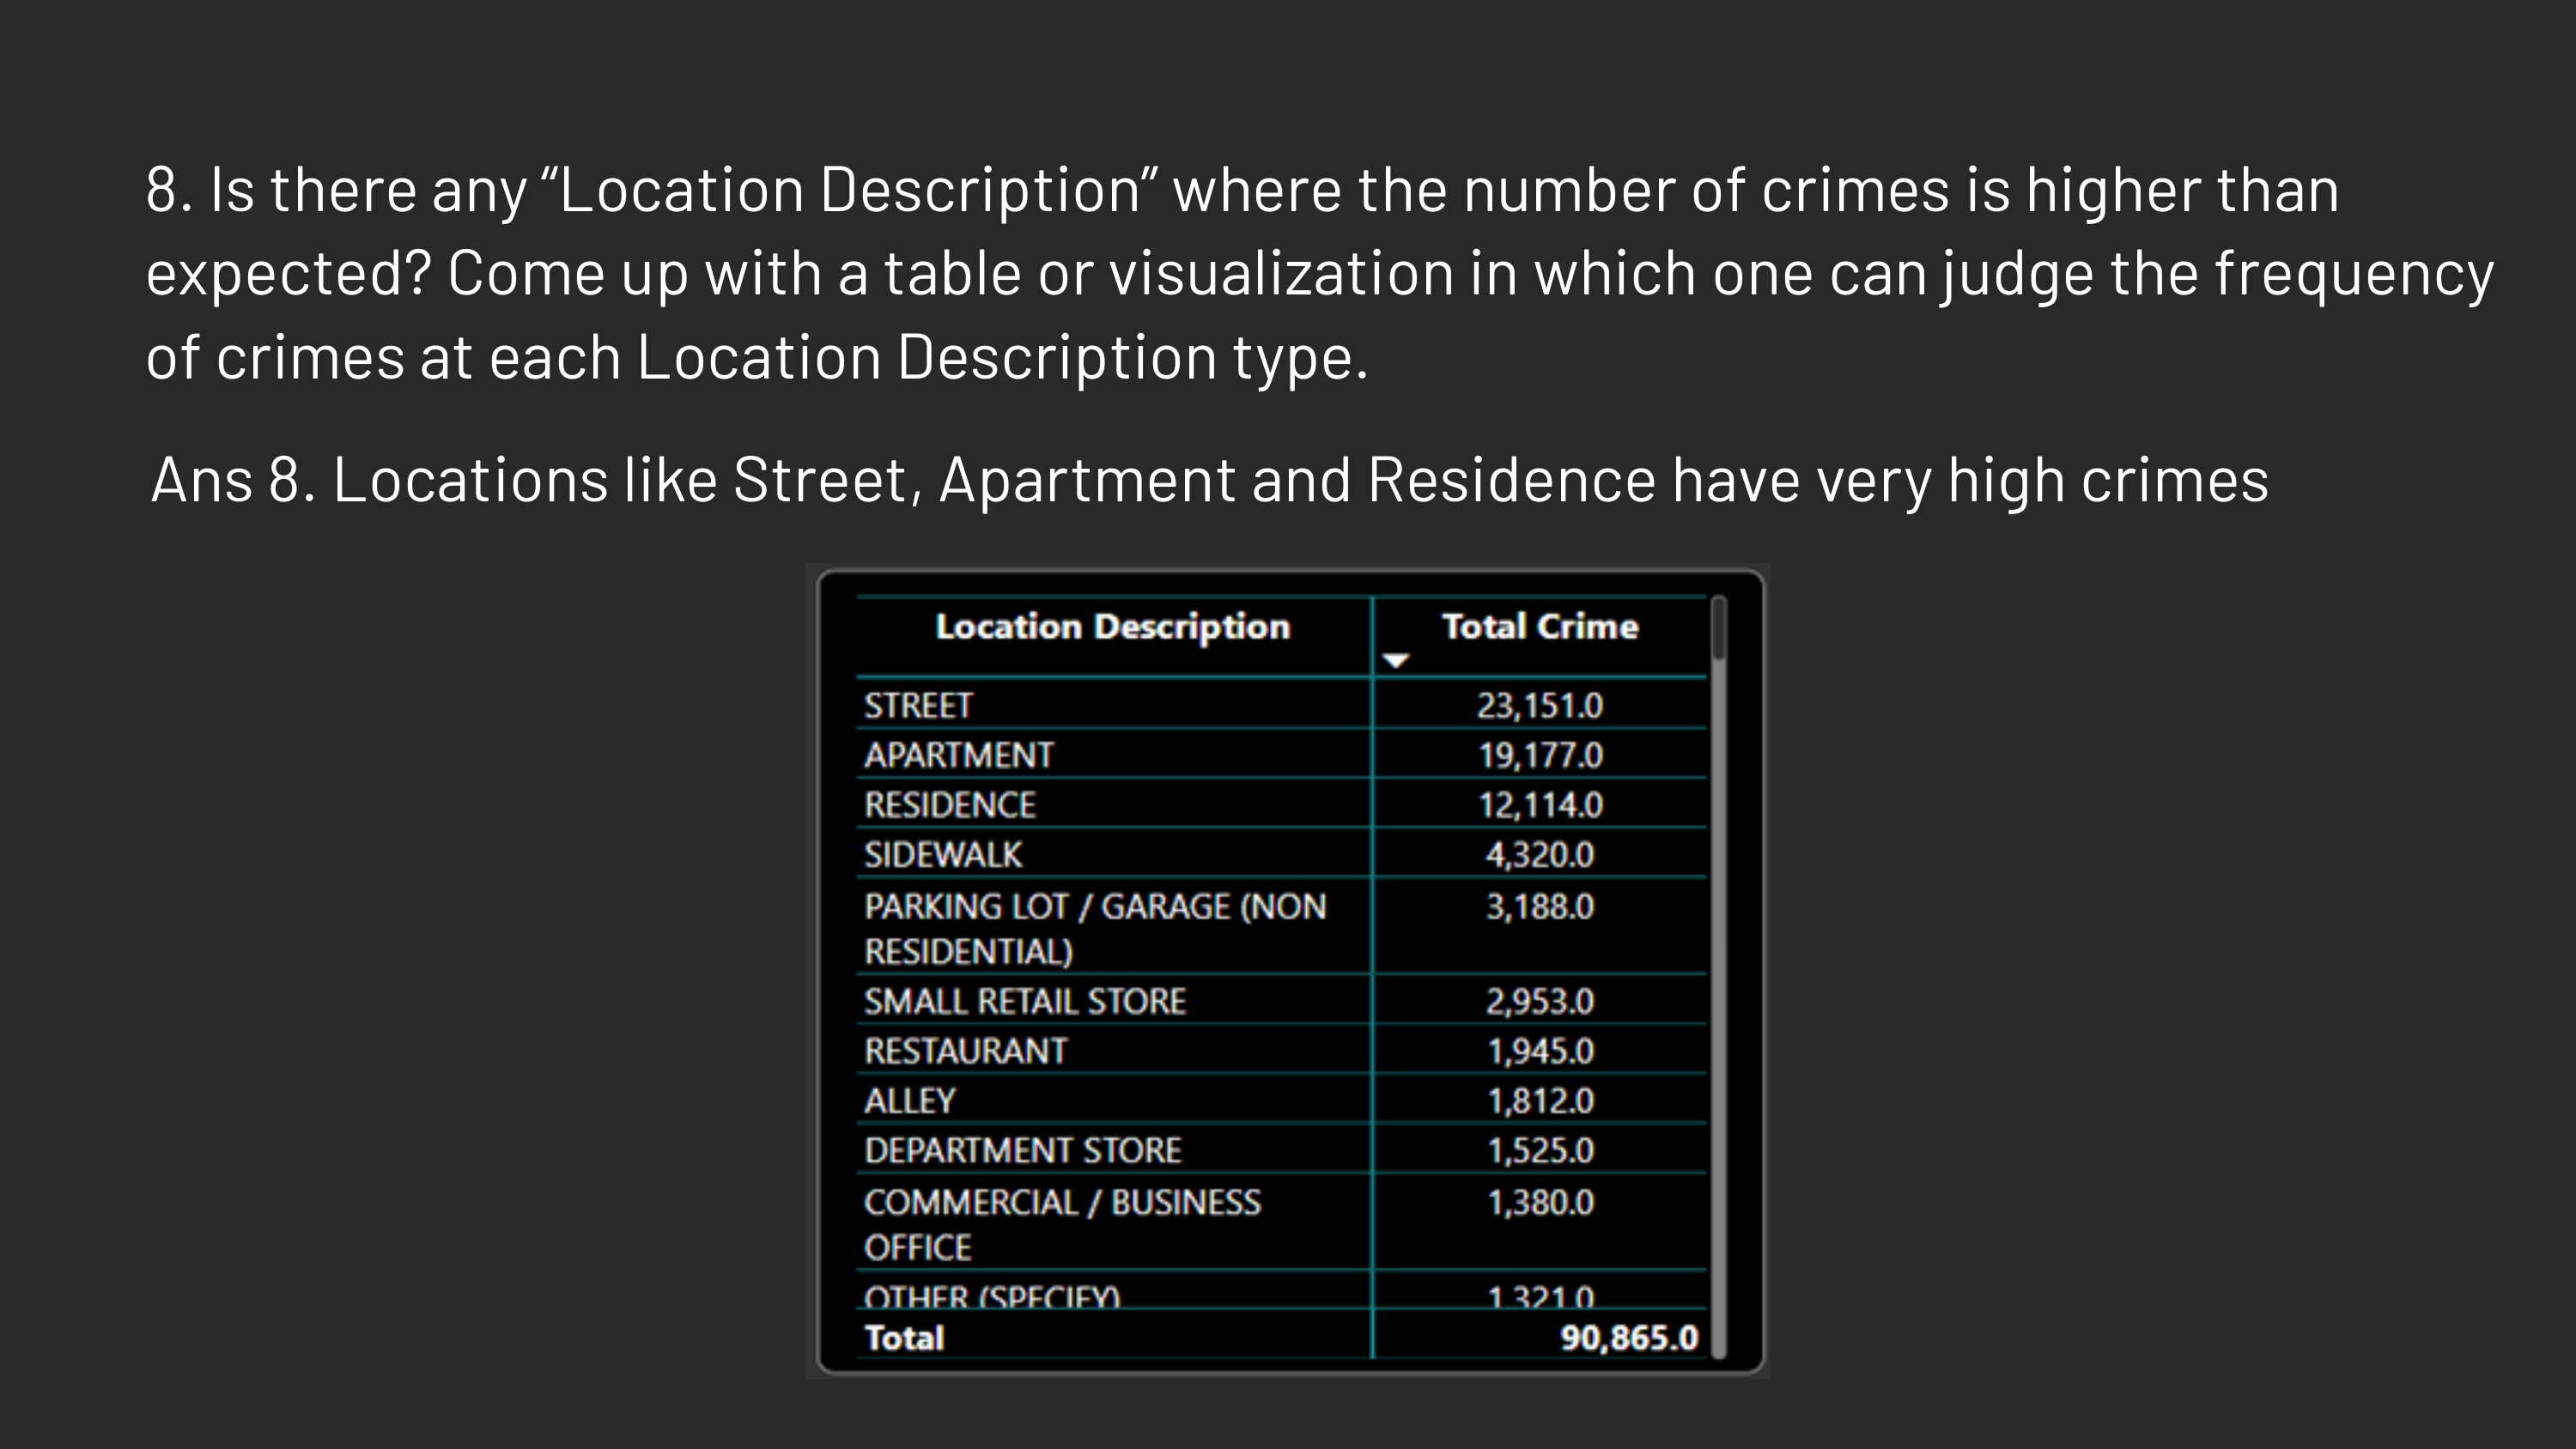

8. Is there any “Location Description” where the number of crimes is higher than expected? Come up with a table or visualization in which one can judge the frequency of crimes at each Location Description type.
Ans 8. Locations like Street, Apartment and Residence have very high crimes